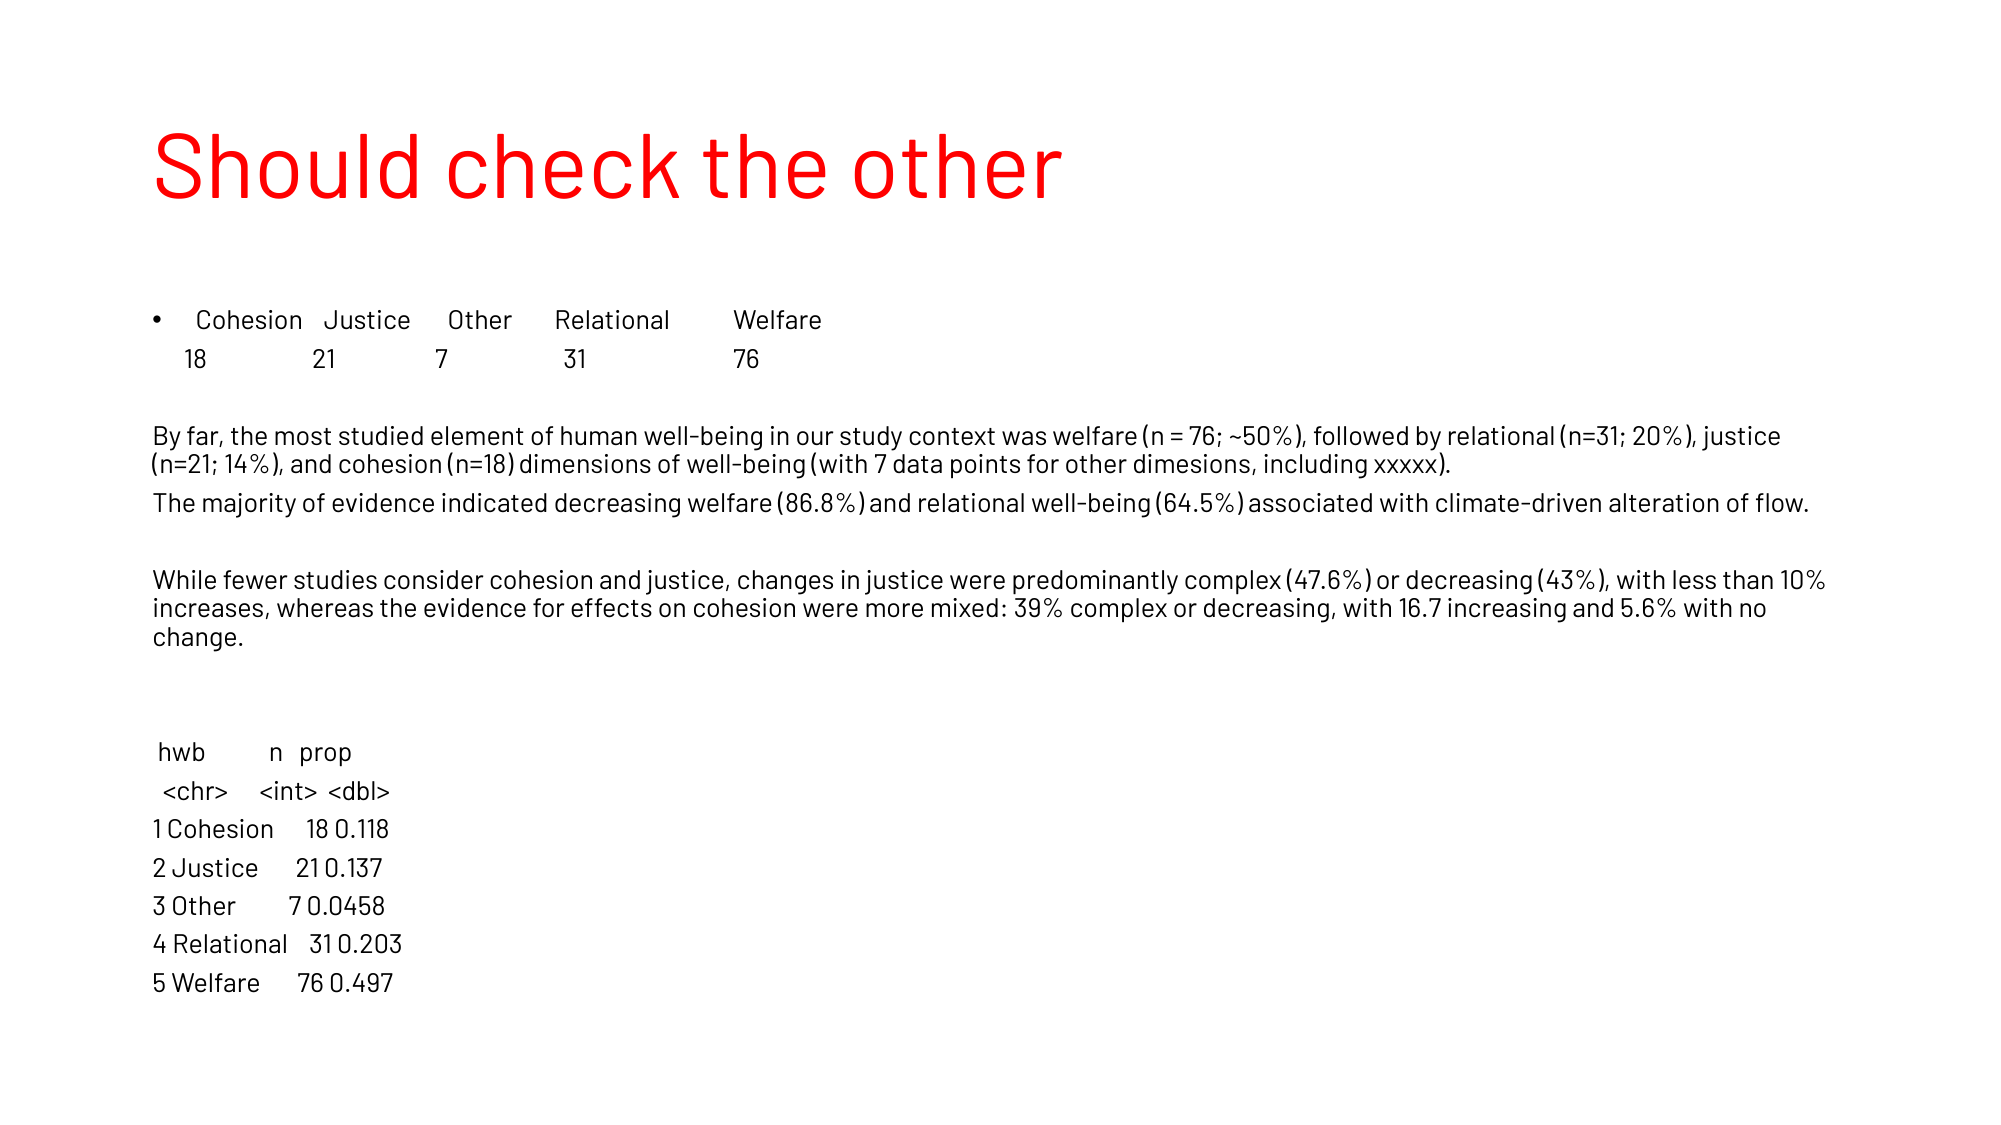

# Should check the other
Cohesion    Justice       Other        Relational            Welfare
      18                    21                   7                      31                            76

By far, the most studied element of human well-being in our study context was welfare (n = 76; ~50%), followed by relational (n=31; 20%), justice (n=21; 14%), and cohesion (n=18) dimensions of well-being (with 7 data points for other dimesions, including xxxxx).
The majority of evidence indicated decreasing welfare (86.8%) and relational well-being (64.5%) associated with climate-driven alteration of flow.

While fewer studies consider cohesion and justice, changes in justice were predominantly complex (47.6%) or decreasing (43%), with less than 10% increases, whereas the evidence for effects on cohesion were more mixed: 39% complex or decreasing, with 16.7 increasing and 5.6% with no change.

 hwb            n   prop
  <chr>      <int>  <dbl>
1 Cohesion      18 0.118
2 Justice       21 0.137
3 Other          7 0.0458
4 Relational    31 0.203
5 Welfare       76 0.497